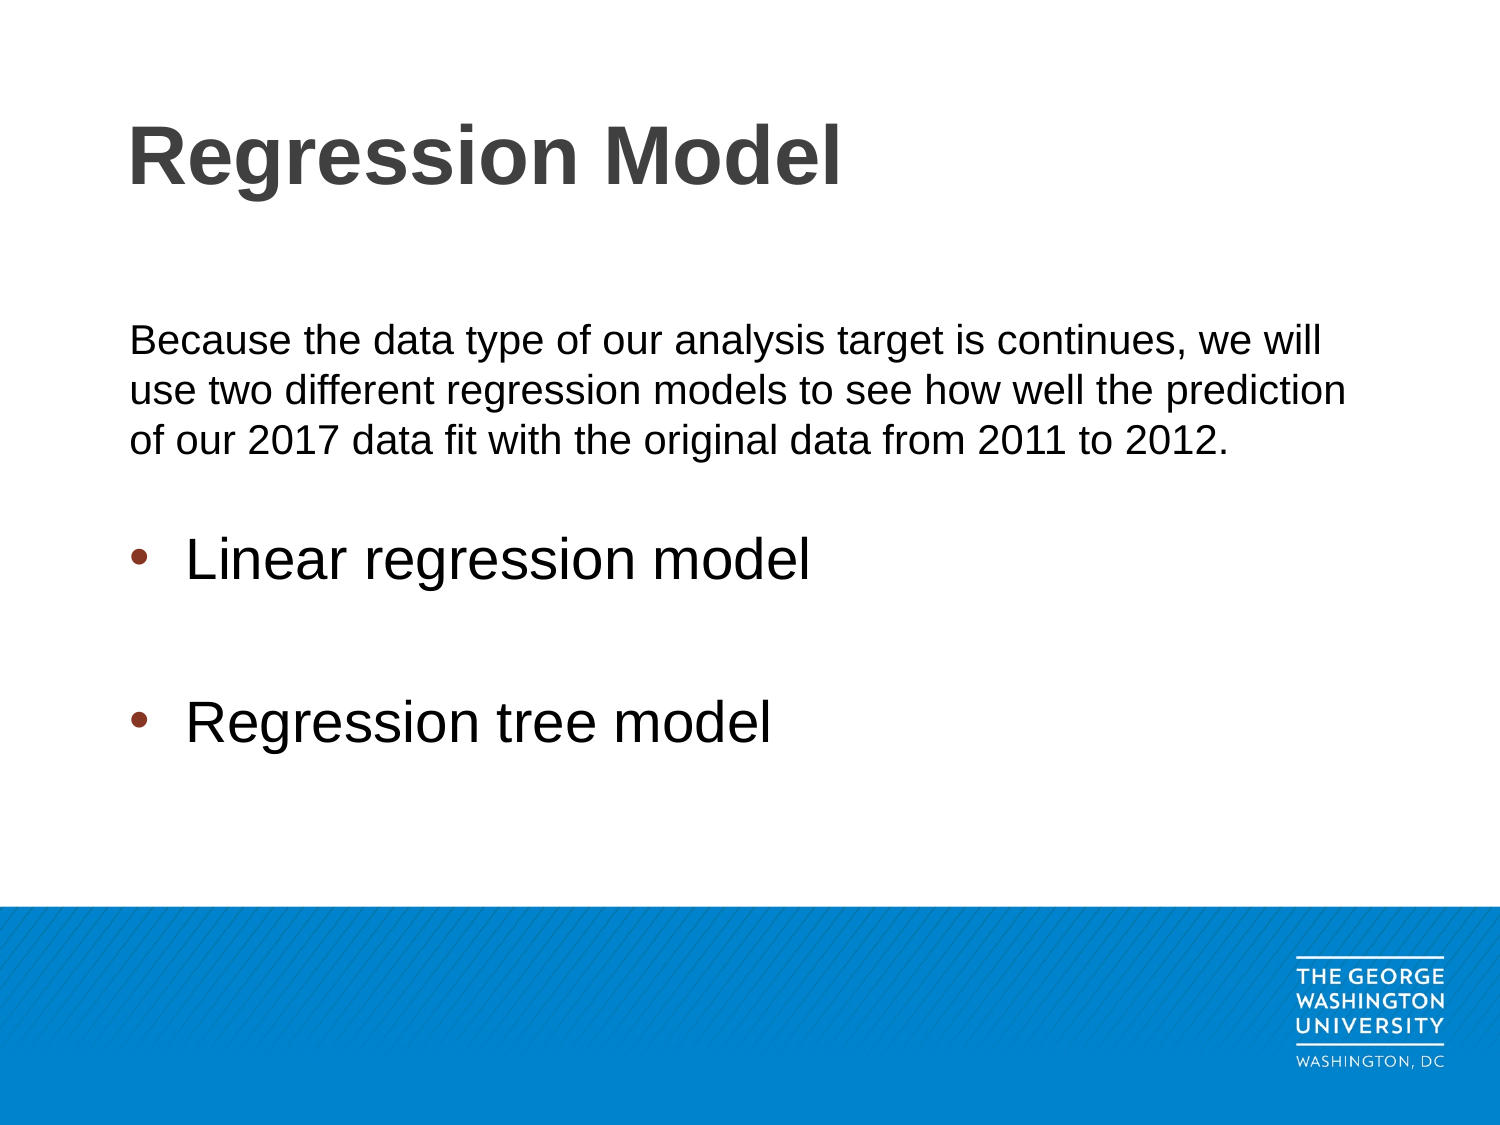

# Regression Model
Because the data type of our analysis target is continues, we will use two different regression models to see how well the prediction of our 2017 data fit with the original data from 2011 to 2012.

Linear regression model

Regression tree model